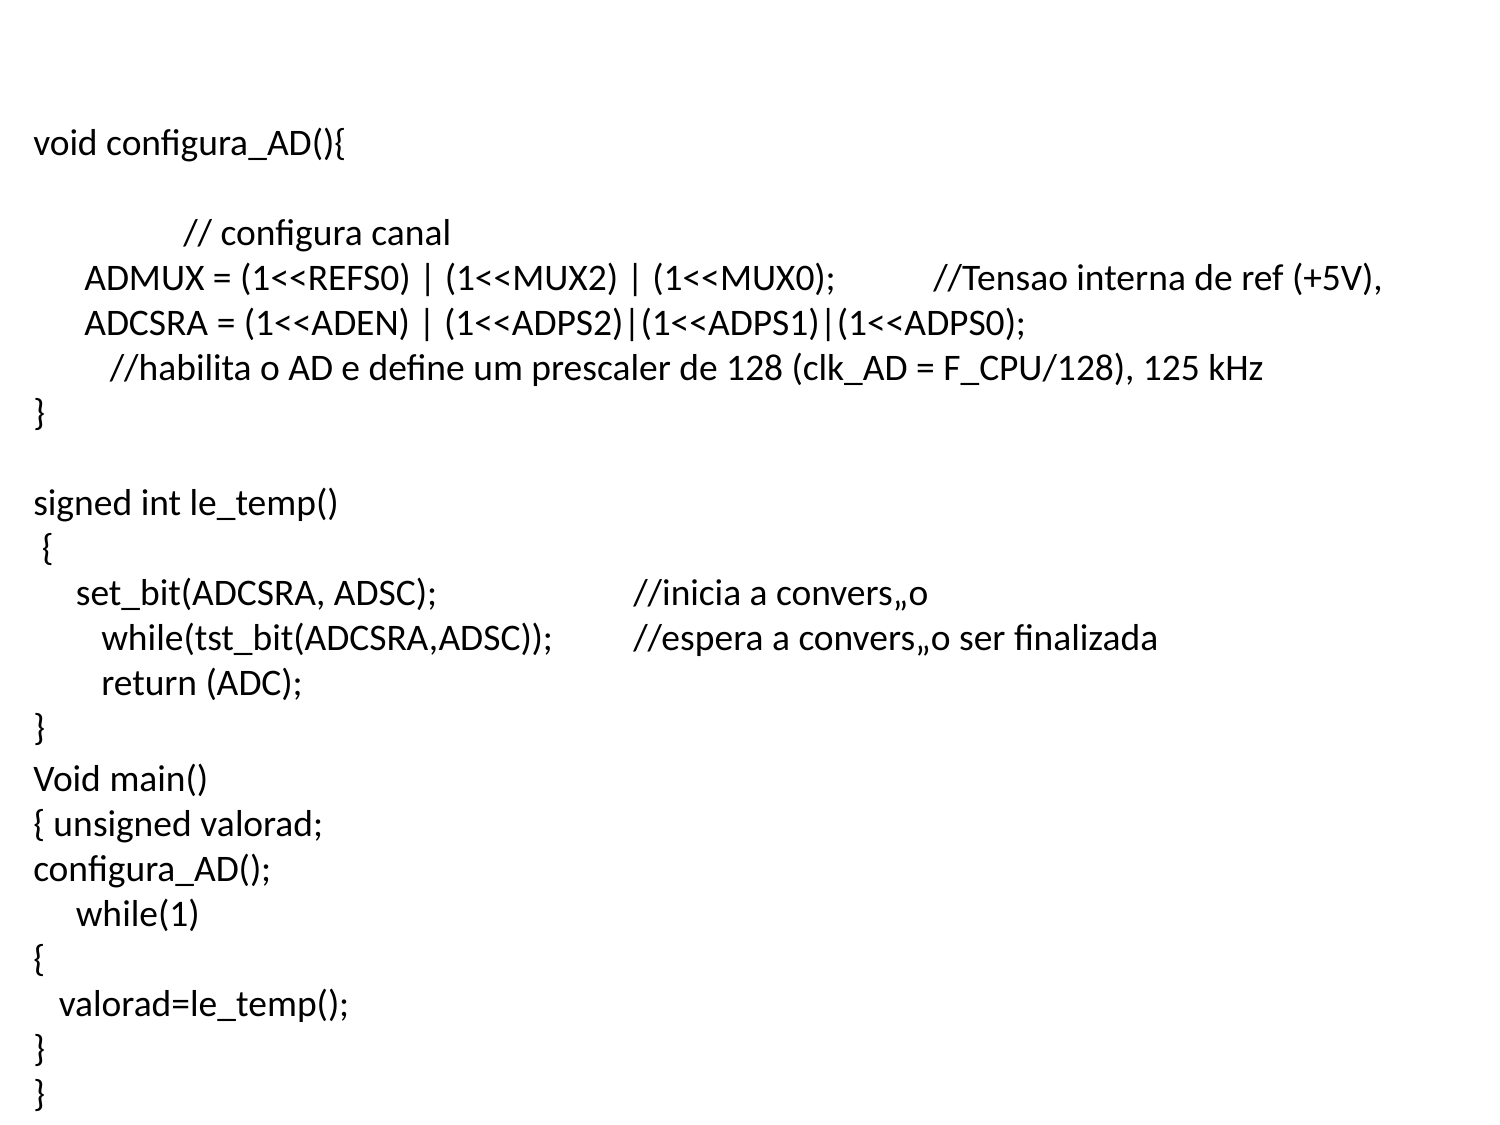

void configura_AD(){

	// configura canal
      ADMUX = (1<<REFS0) | (1<<MUX2) | (1<<MUX0);  	//Tensao interna de ref (+5V),
      ADCSRA = (1<<ADEN) | (1<<ADPS2)|(1<<ADPS1)|(1<<ADPS0);
         //habilita o AD e define um prescaler de 128 (clk_AD = F_CPU/128), 125 kHz
}

signed int le_temp()
 {
     set_bit(ADCSRA, ADSC);		//inicia a convers„o
        while(tst_bit(ADCSRA,ADSC)); 	//espera a convers„o ser finalizada
        return (ADC);
}
Void main()
{ unsigned valorad;
configura_AD();
     while(1)
{
   valorad=le_temp();
}
}